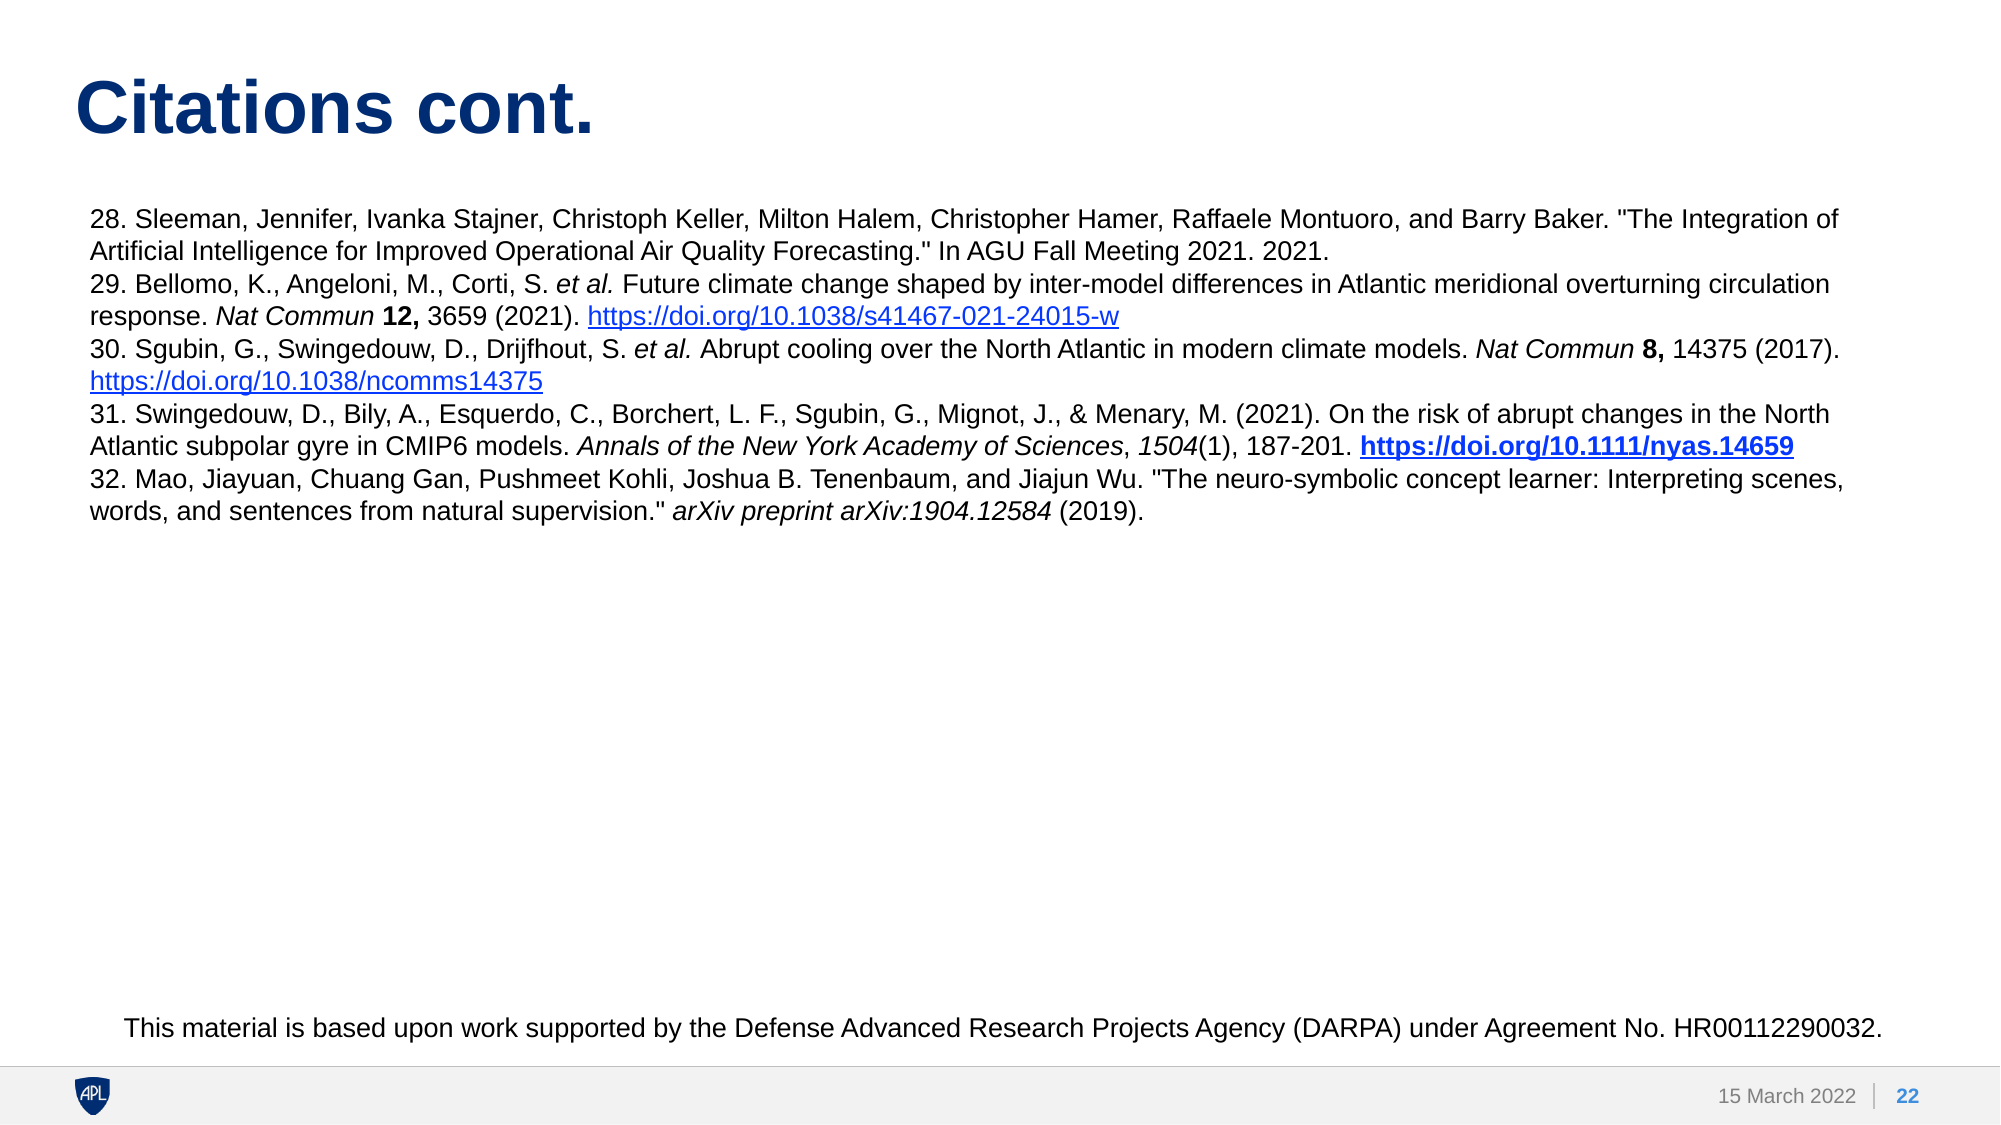

# Citations cont.
28. Sleeman, Jennifer, Ivanka Stajner, Christoph Keller, Milton Halem, Christopher Hamer, Raffaele Montuoro, and Barry Baker. "The Integration of Artificial Intelligence for Improved Operational Air Quality Forecasting." In AGU Fall Meeting 2021. 2021.
29. Bellomo, K., Angeloni, M., Corti, S. et al. Future climate change shaped by inter-model differences in Atlantic meridional overturning circulation response. Nat Commun 12, 3659 (2021). https://doi.org/10.1038/s41467-021-24015-w
30. Sgubin, G., Swingedouw, D., Drijfhout, S. et al. Abrupt cooling over the North Atlantic in modern climate models. Nat Commun 8, 14375 (2017). https://doi.org/10.1038/ncomms14375
31. Swingedouw, D., Bily, A., Esquerdo, C., Borchert, L. F., Sgubin, G., Mignot, J., & Menary, M. (2021). On the risk of abrupt changes in the North Atlantic subpolar gyre in CMIP6 models. Annals of the New York Academy of Sciences, 1504(1), 187-201. https://doi.org/10.1111/nyas.14659
32. Mao, Jiayuan, Chuang Gan, Pushmeet Kohli, Joshua B. Tenenbaum, and Jiajun Wu. "The neuro-symbolic concept learner: Interpreting scenes, words, and sentences from natural supervision." arXiv preprint arXiv:1904.12584 (2019).

This material is based upon work supported by the Defense Advanced Research Projects Agency (DARPA) under Agreement No. HR00112290032.
22
15 March 2022